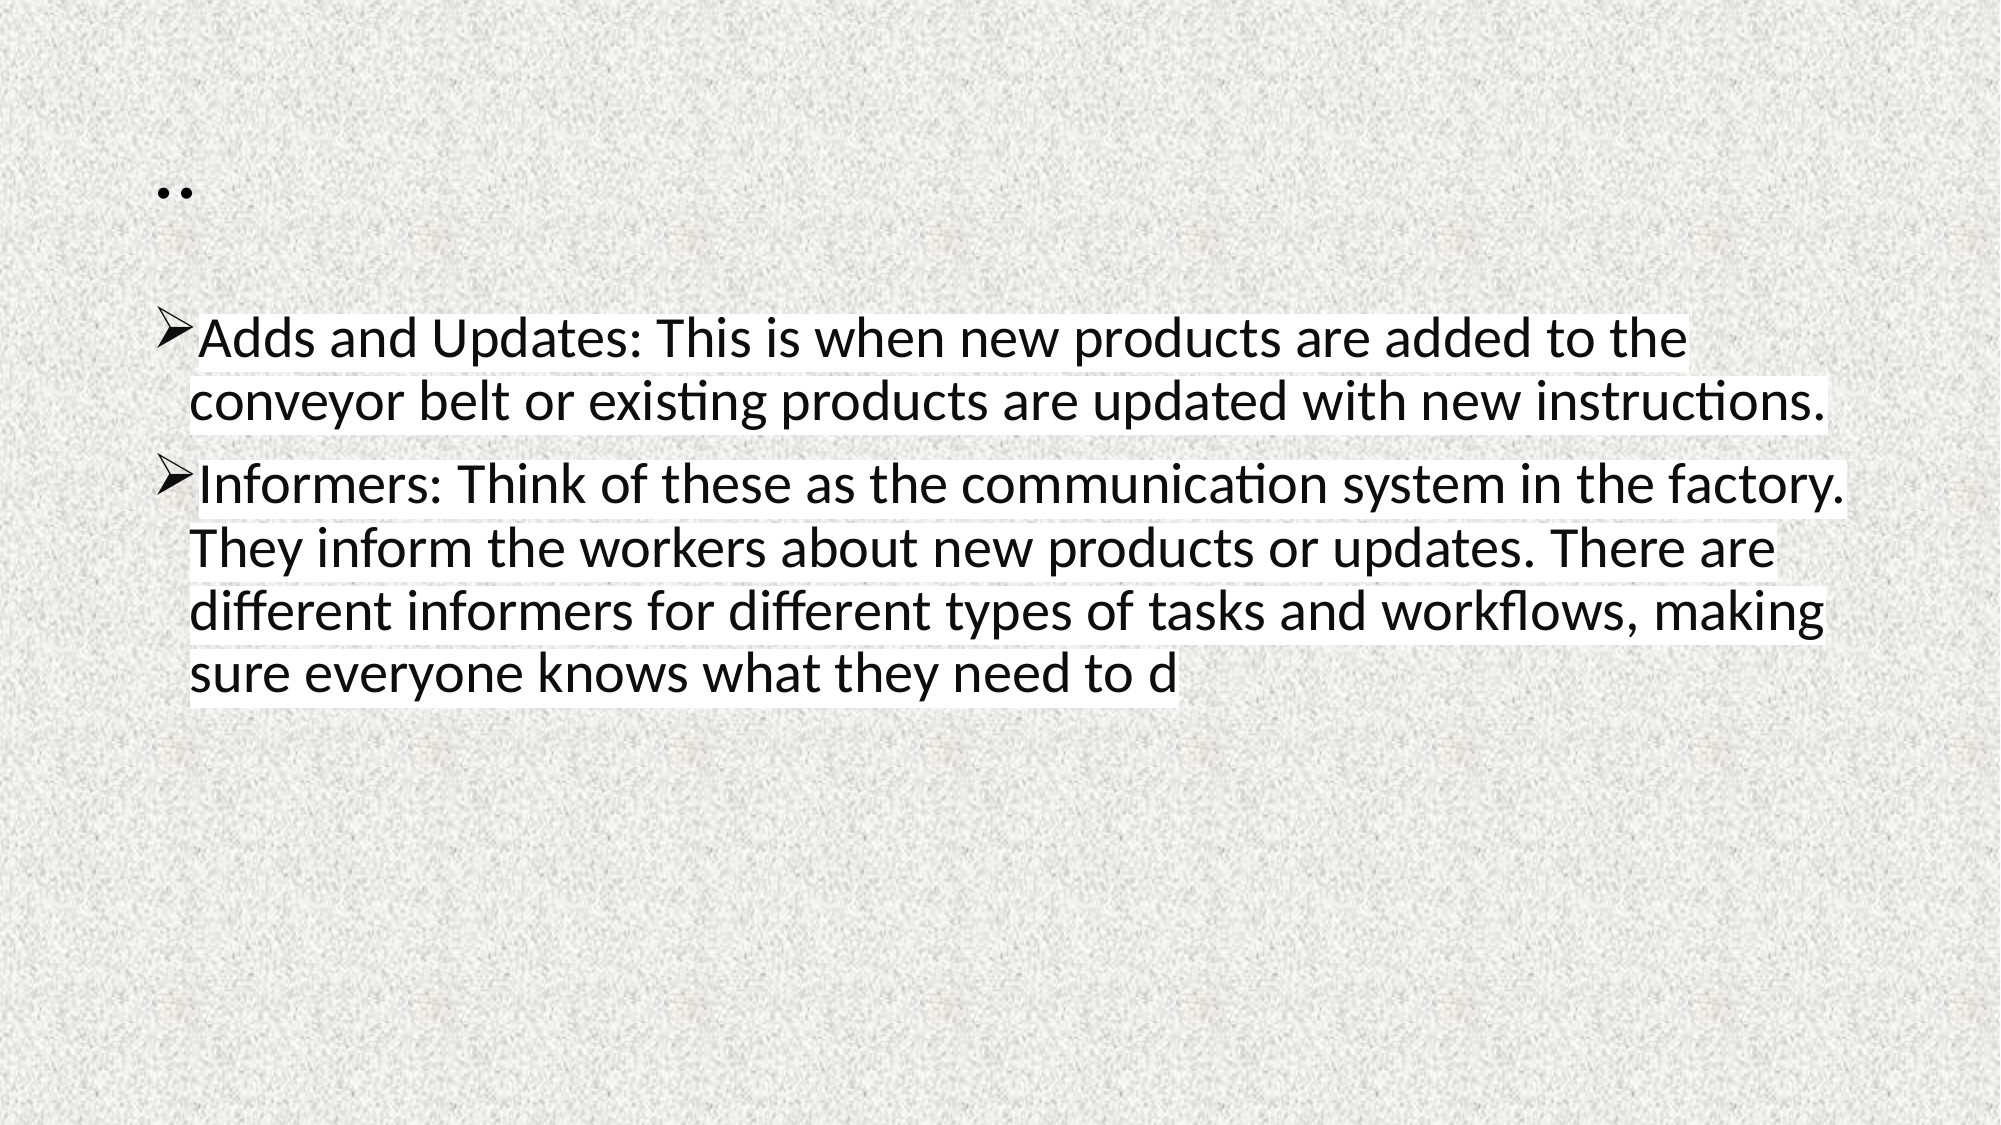

# ..
Adds and Updates: This is when new products are added to the conveyor belt or existing products are updated with new instructions.
Informers: Think of these as the communication system in the factory. They inform the workers about new products or updates. There are different informers for different types of tasks and workflows, making sure everyone knows what they need to d